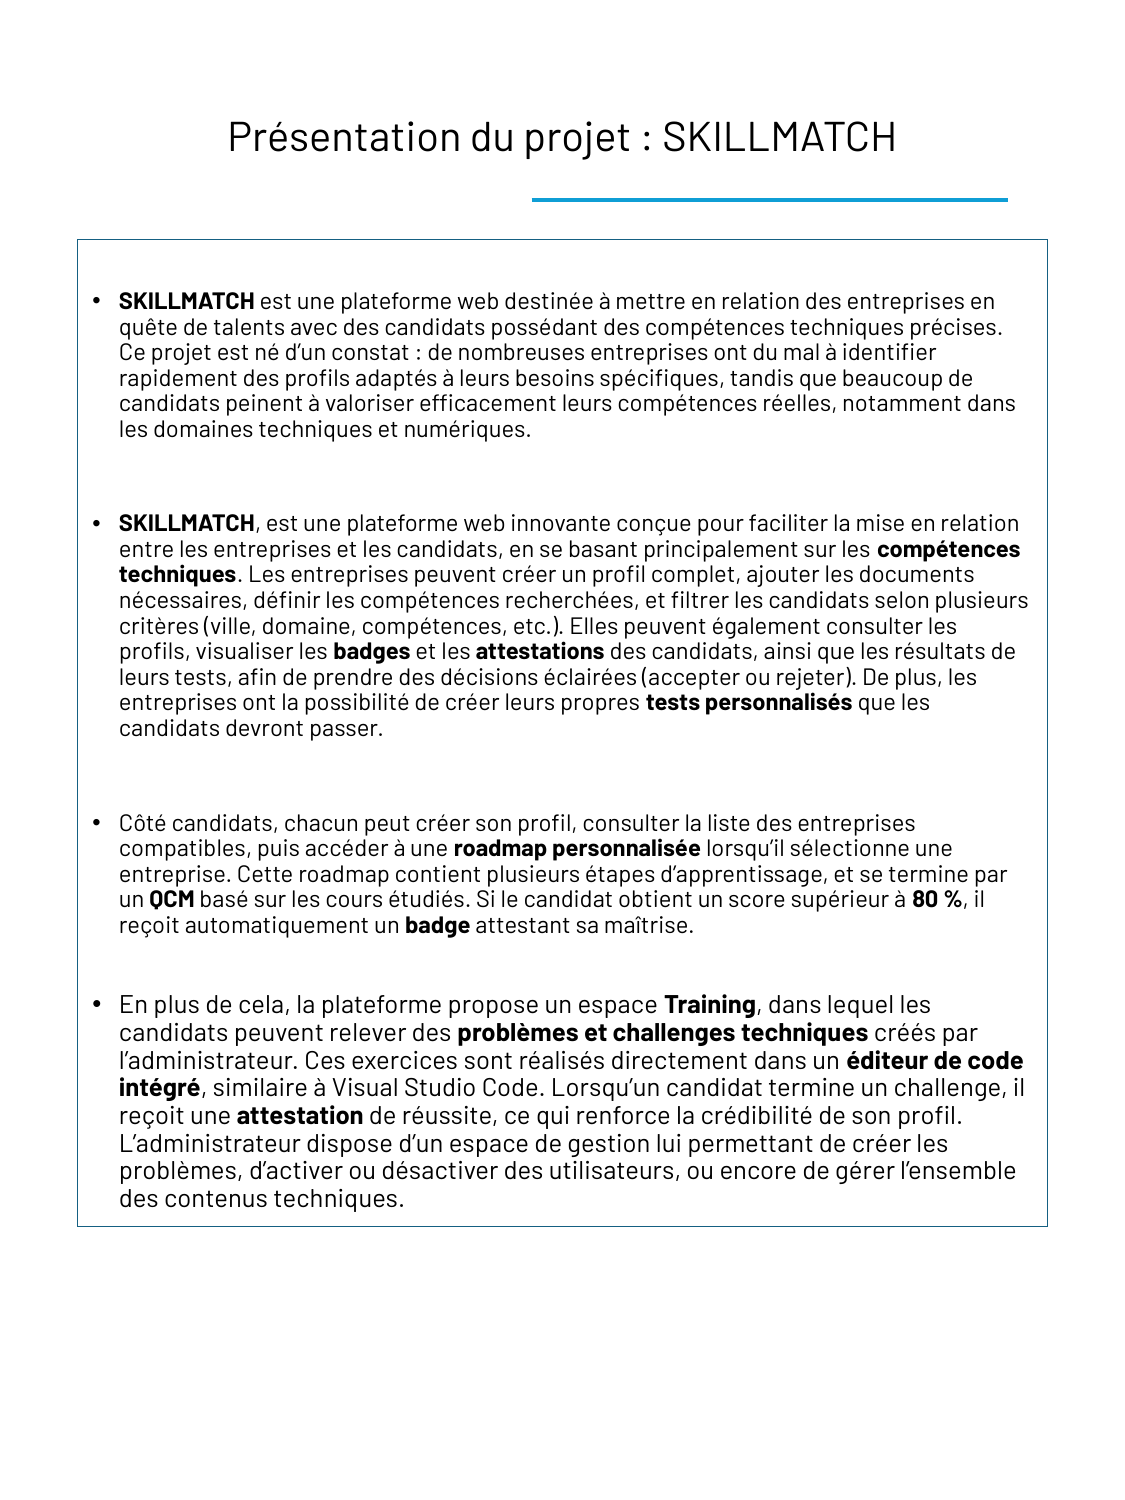

# Présentation du projet : SKILLMATCH

SKILLMATCH est une plateforme web destinée à mettre en relation des entreprises en quête de talents avec des candidats possédant des compétences techniques précises. Ce projet est né d’un constat : de nombreuses entreprises ont du mal à identifier rapidement des profils adaptés à leurs besoins spécifiques, tandis que beaucoup de candidats peinent à valoriser efficacement leurs compétences réelles, notamment dans les domaines techniques et numériques.

SKILLMATCH, est une plateforme web innovante conçue pour faciliter la mise en relation entre les entreprises et les candidats, en se basant principalement sur les compétences techniques. Les entreprises peuvent créer un profil complet, ajouter les documents nécessaires, définir les compétences recherchées, et filtrer les candidats selon plusieurs critères (ville, domaine, compétences, etc.). Elles peuvent également consulter les profils, visualiser les badges et les attestations des candidats, ainsi que les résultats de leurs tests, afin de prendre des décisions éclairées (accepter ou rejeter). De plus, les entreprises ont la possibilité de créer leurs propres tests personnalisés que les candidats devront passer.

Côté candidats, chacun peut créer son profil, consulter la liste des entreprises compatibles, puis accéder à une roadmap personnalisée lorsqu’il sélectionne une entreprise. Cette roadmap contient plusieurs étapes d’apprentissage, et se termine par un QCM basé sur les cours étudiés. Si le candidat obtient un score supérieur à 80 %, il reçoit automatiquement un badge attestant sa maîtrise.

En plus de cela, la plateforme propose un espace Training, dans lequel les candidats peuvent relever des problèmes et challenges techniques créés par l’administrateur. Ces exercices sont réalisés directement dans un éditeur de code intégré, similaire à Visual Studio Code. Lorsqu’un candidat termine un challenge, il reçoit une attestation de réussite, ce qui renforce la crédibilité de son profil. L’administrateur dispose d’un espace de gestion lui permettant de créer les problèmes, d’activer ou désactiver des utilisateurs, ou encore de gérer l’ensemble des contenus techniques.